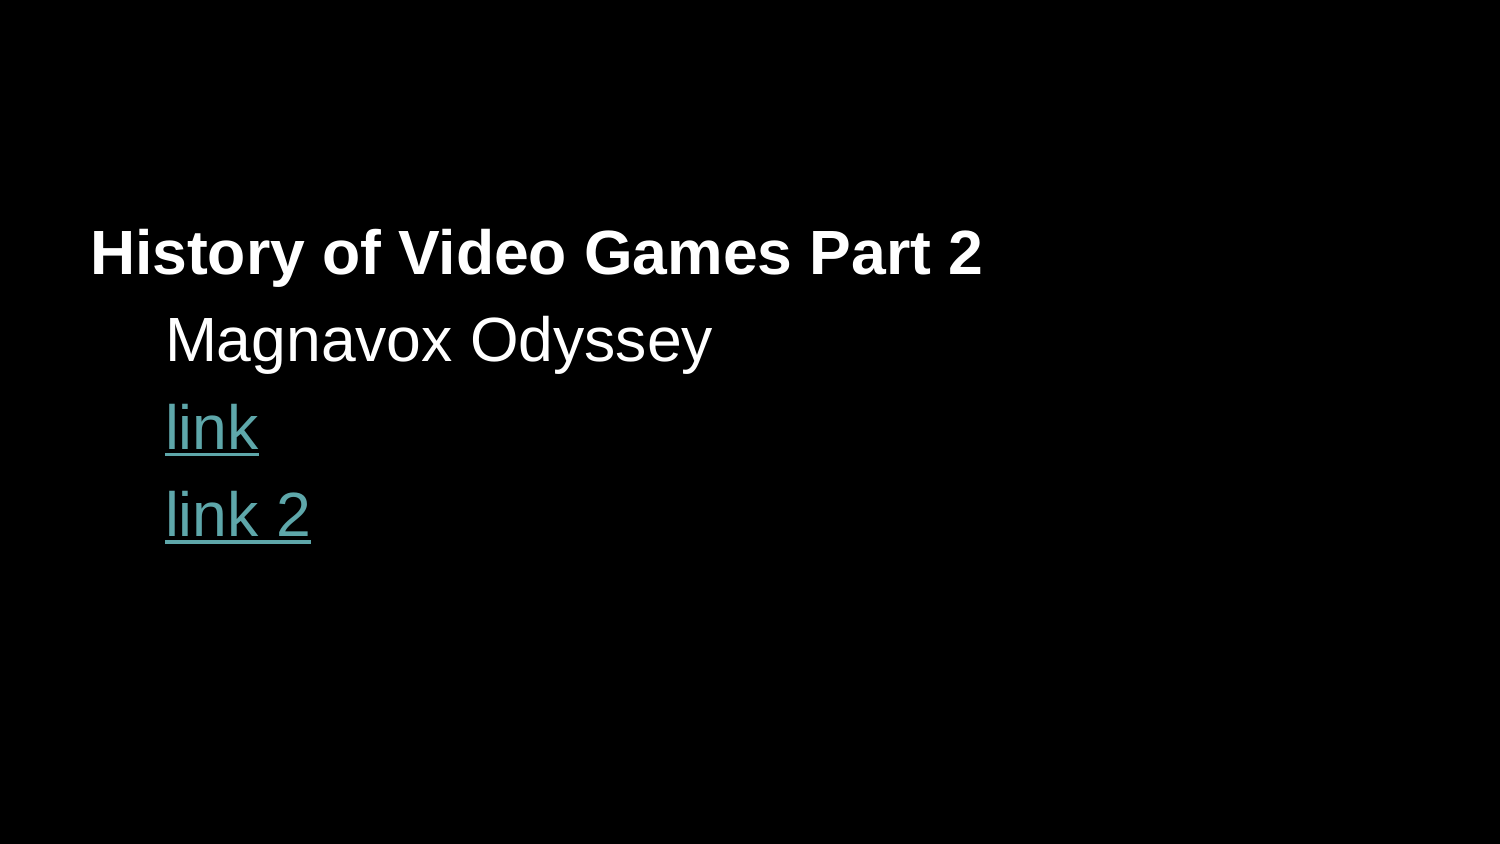

#
History of Video Games Part 2
Magnavox Odyssey
link
link 2